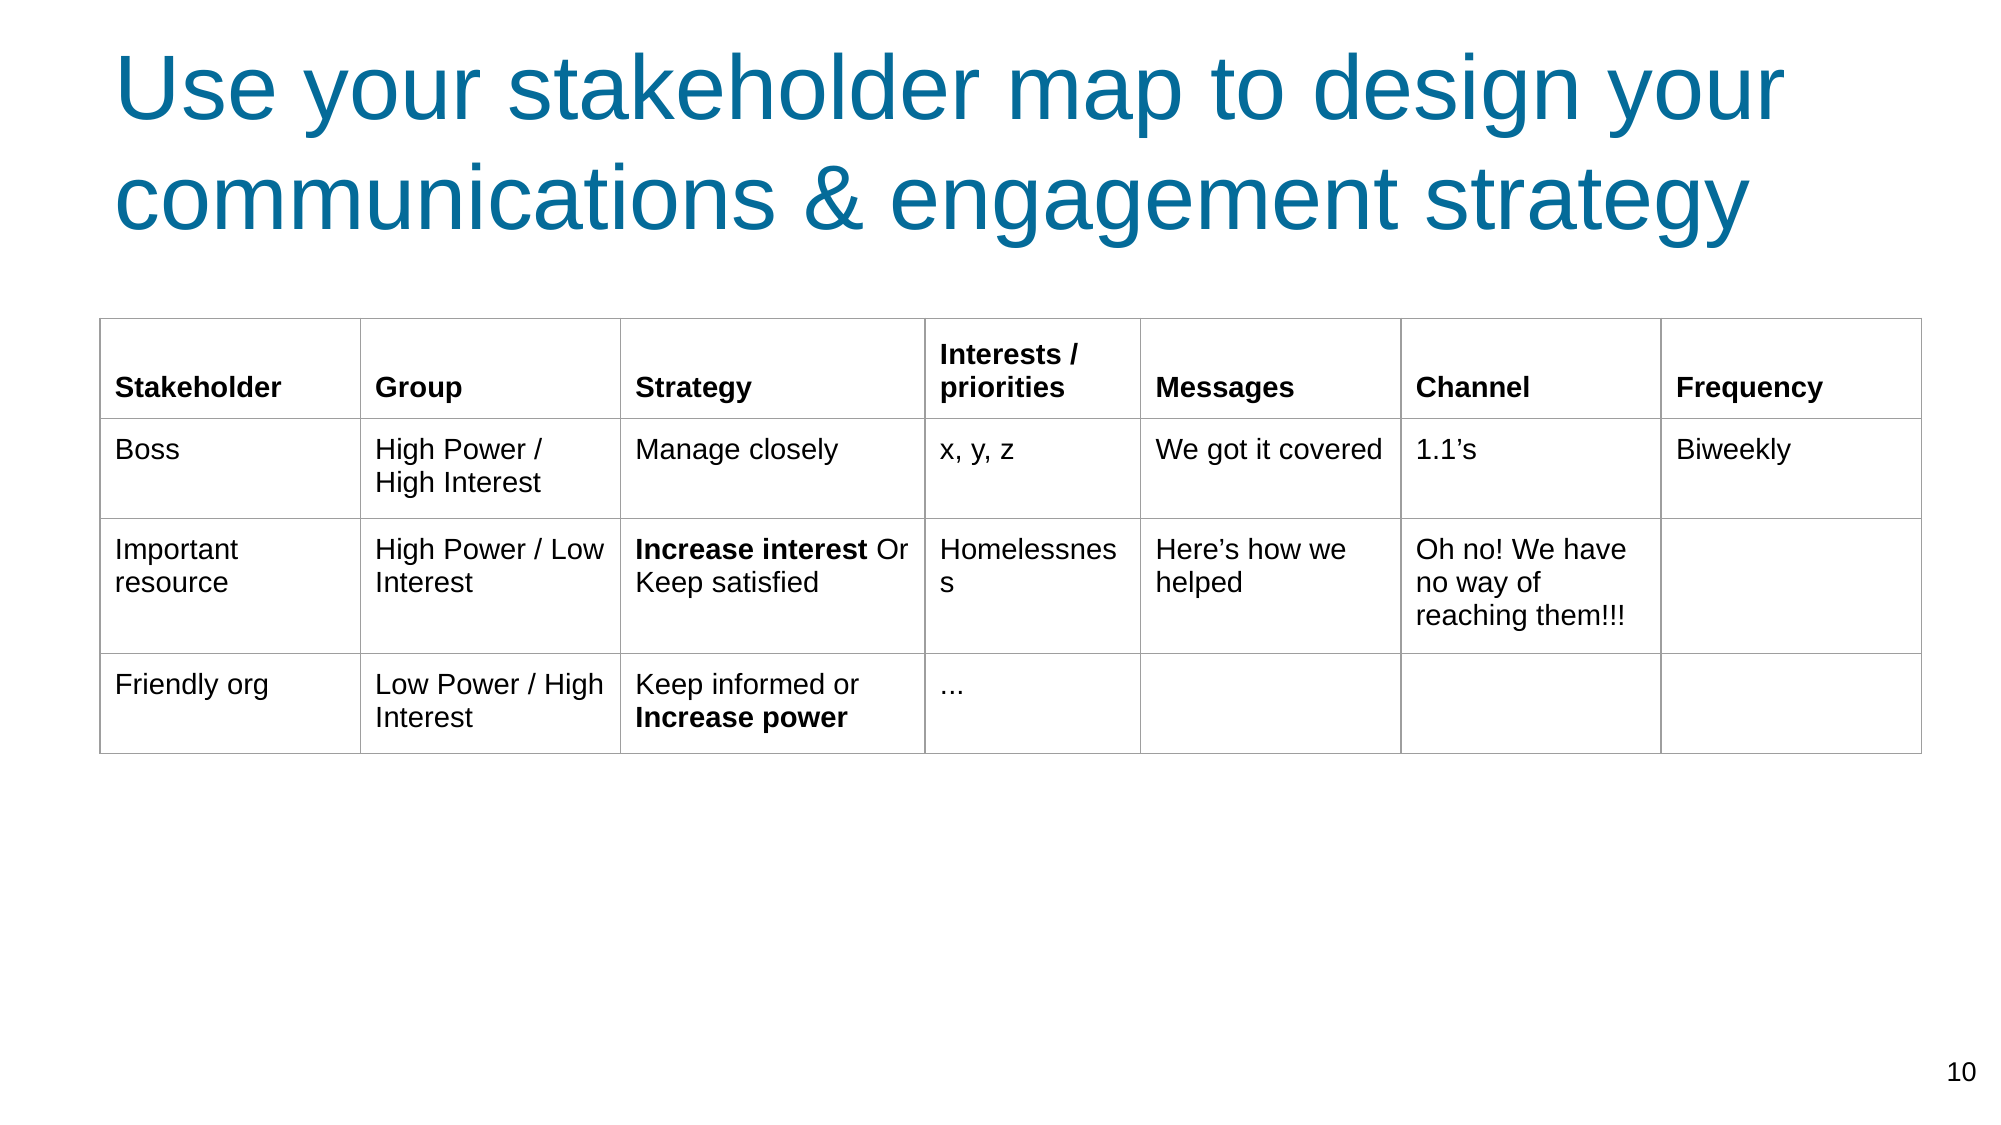

# Use your stakeholder map to design your communications & engagement strategy
| Stakeholder | Group | Strategy | Interests / priorities | Messages | Channel | Frequency |
| --- | --- | --- | --- | --- | --- | --- |
| Boss | High Power / High Interest | Manage closely | x, y, z | We got it covered | 1.1’s | Biweekly |
| Important resource | High Power / Low Interest | Increase interest Or Keep satisfied | Homelessness | Here’s how we helped | Oh no! We have no way of reaching them!!! |  |
| Friendly org | Low Power / High Interest | Keep informed or Increase power | ... |  |  |  |
10